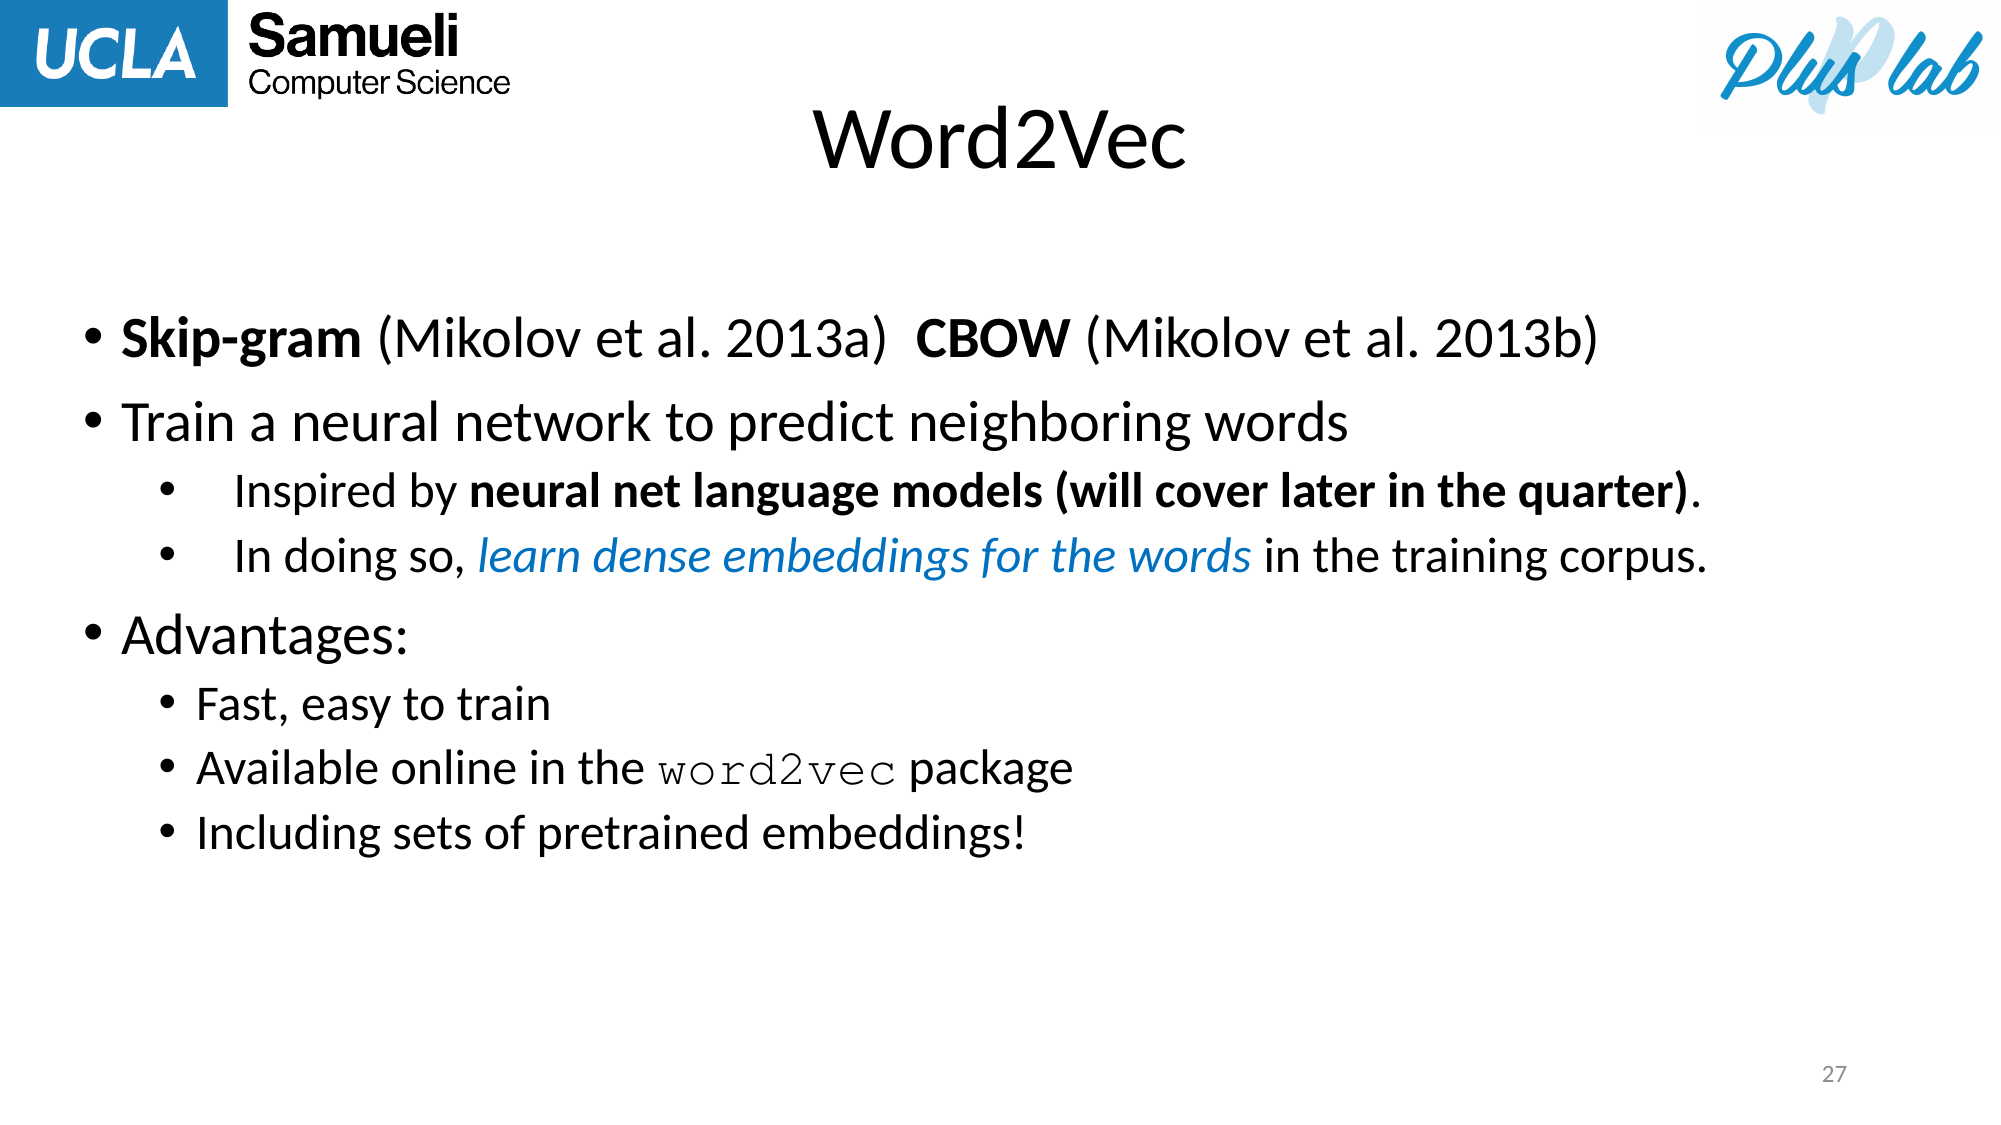

# Word2Vec
Skip-gram (Mikolov et al. 2013a)  CBOW (Mikolov et al. 2013b)
Train a neural network to predict neighboring words
Inspired by neural net language models (will cover later in the quarter).
In doing so, learn dense embeddings for the words in the training corpus.
Advantages:
Fast, easy to train
Available online in the word2vec package
Including sets of pretrained embeddings!

27